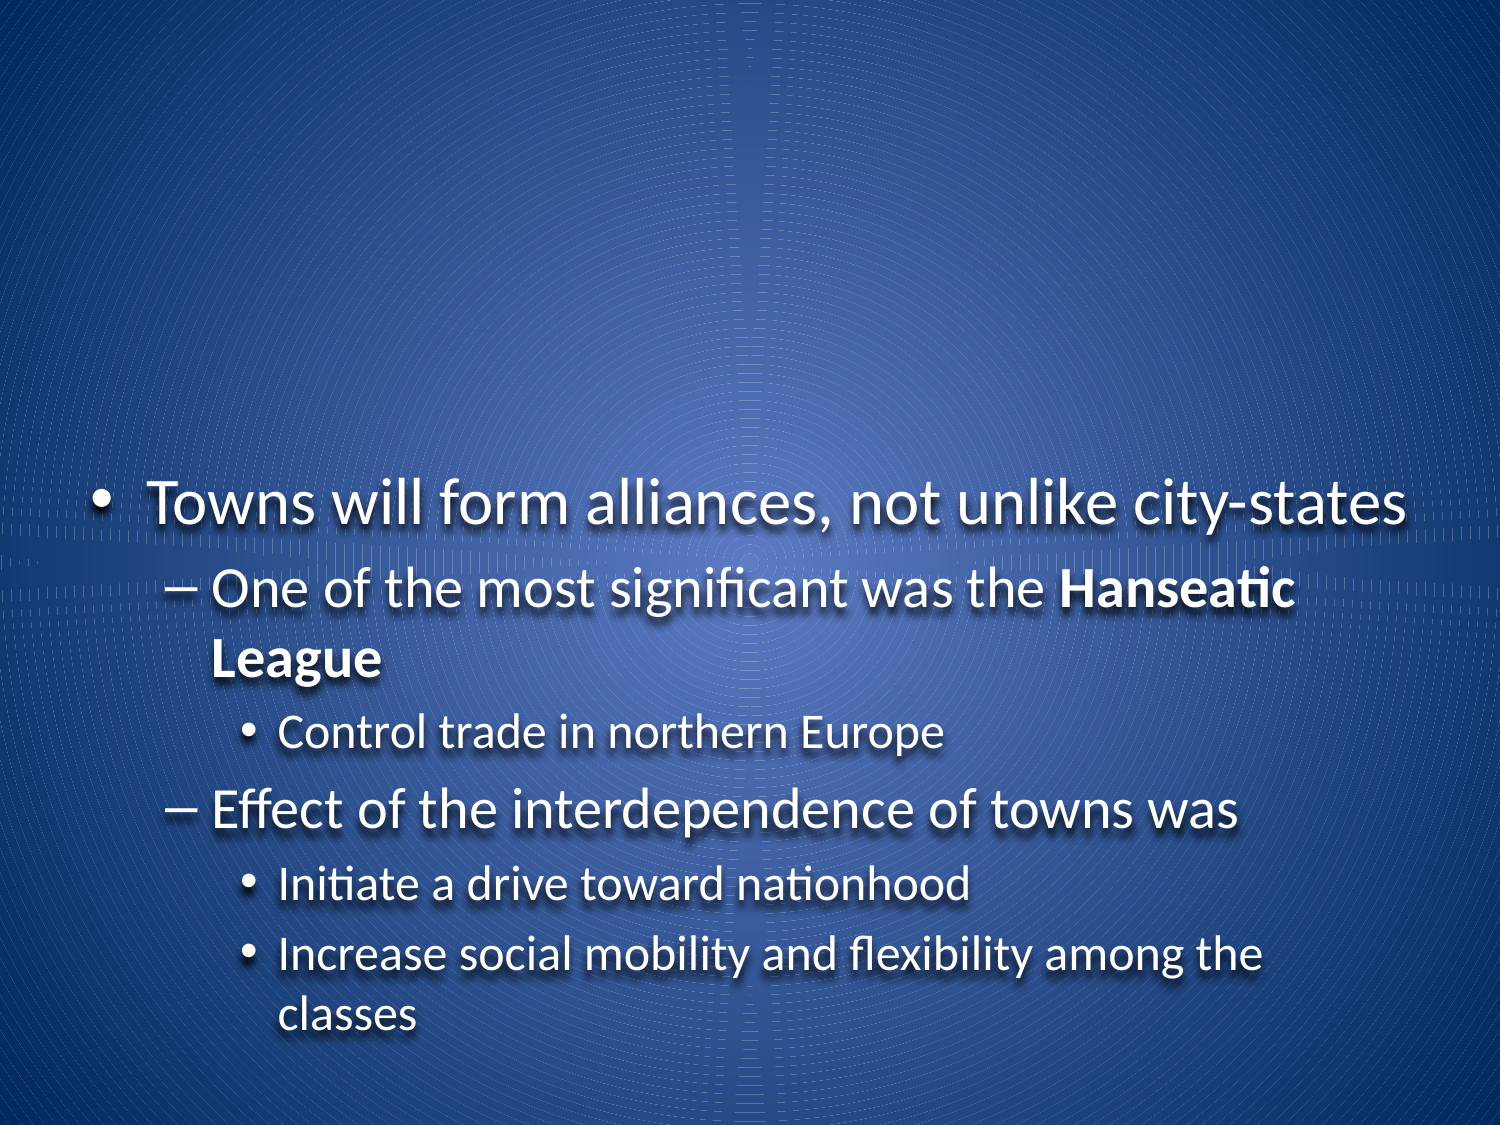

#
Towns will form alliances, not unlike city-states
One of the most significant was the Hanseatic League
Control trade in northern Europe
Effect of the interdependence of towns was
Initiate a drive toward nationhood
Increase social mobility and flexibility among the classes